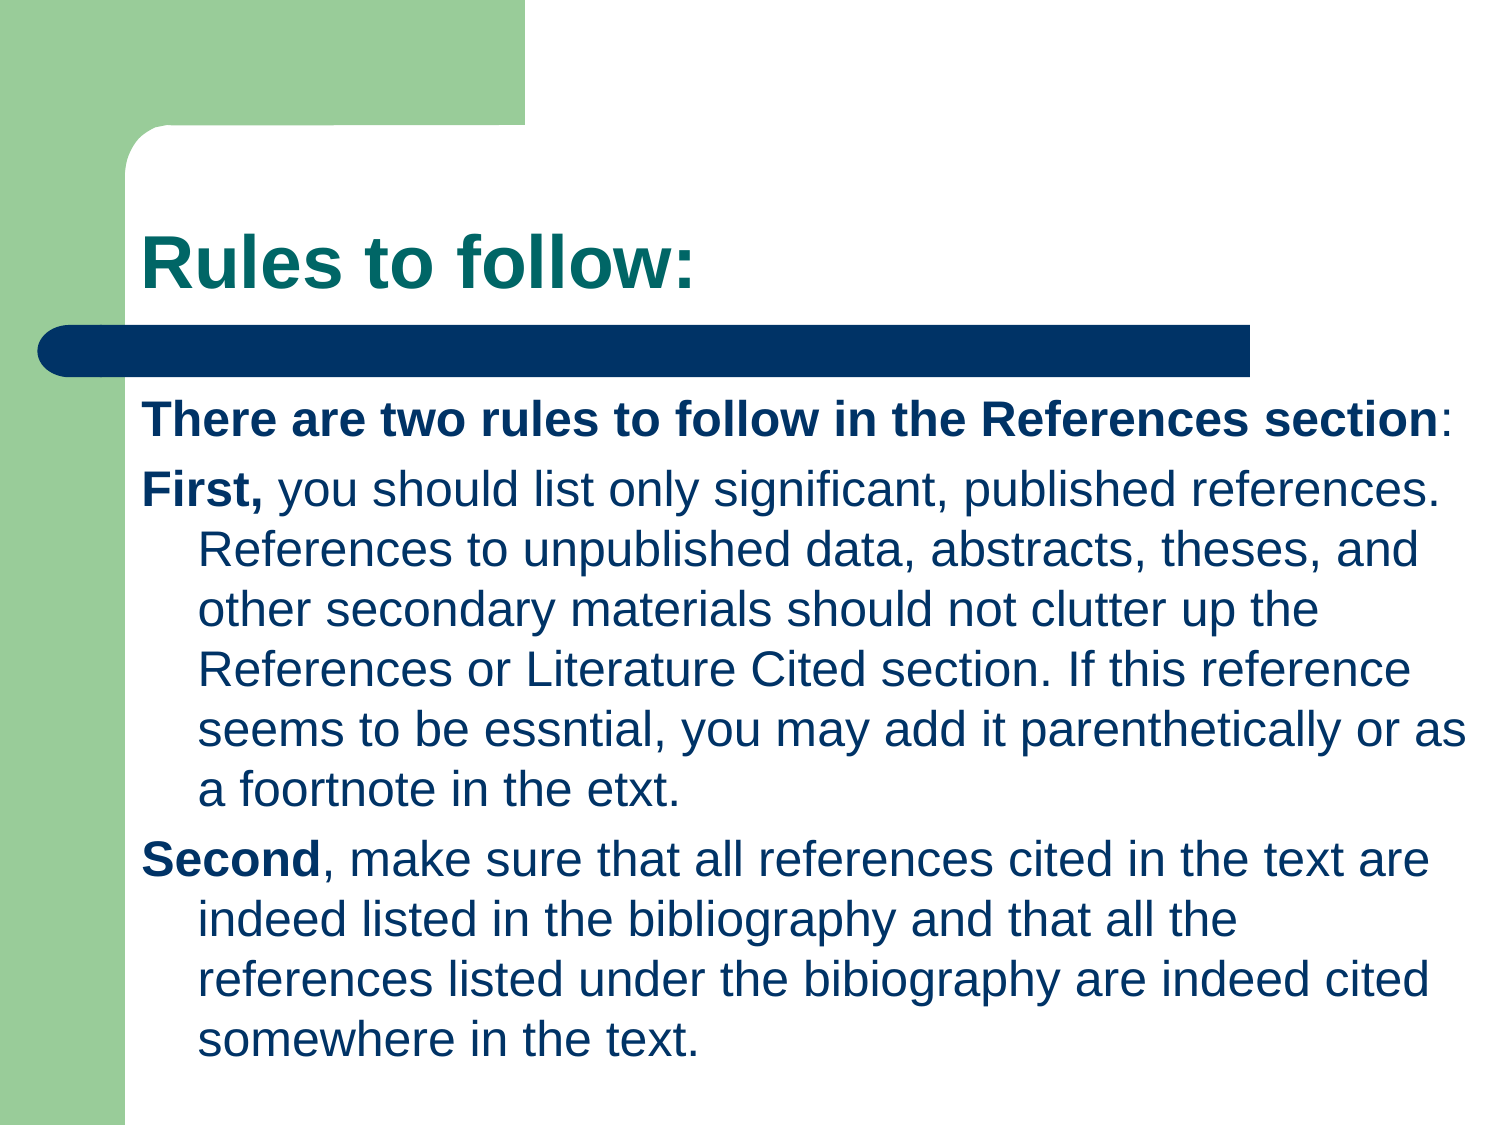

# Rules to follow:
There are two rules to follow in the References section:
First, you should list only significant, published references. References to unpublished data, abstracts, theses, and other secondary materials should not clutter up the References or Literature Cited section. If this reference seems to be essntial, you may add it parenthetically or as a foortnote in the etxt.
Second, make sure that all references cited in the text are indeed listed in the bibliography and that all the references listed under the bibiography are indeed cited somewhere in the text.